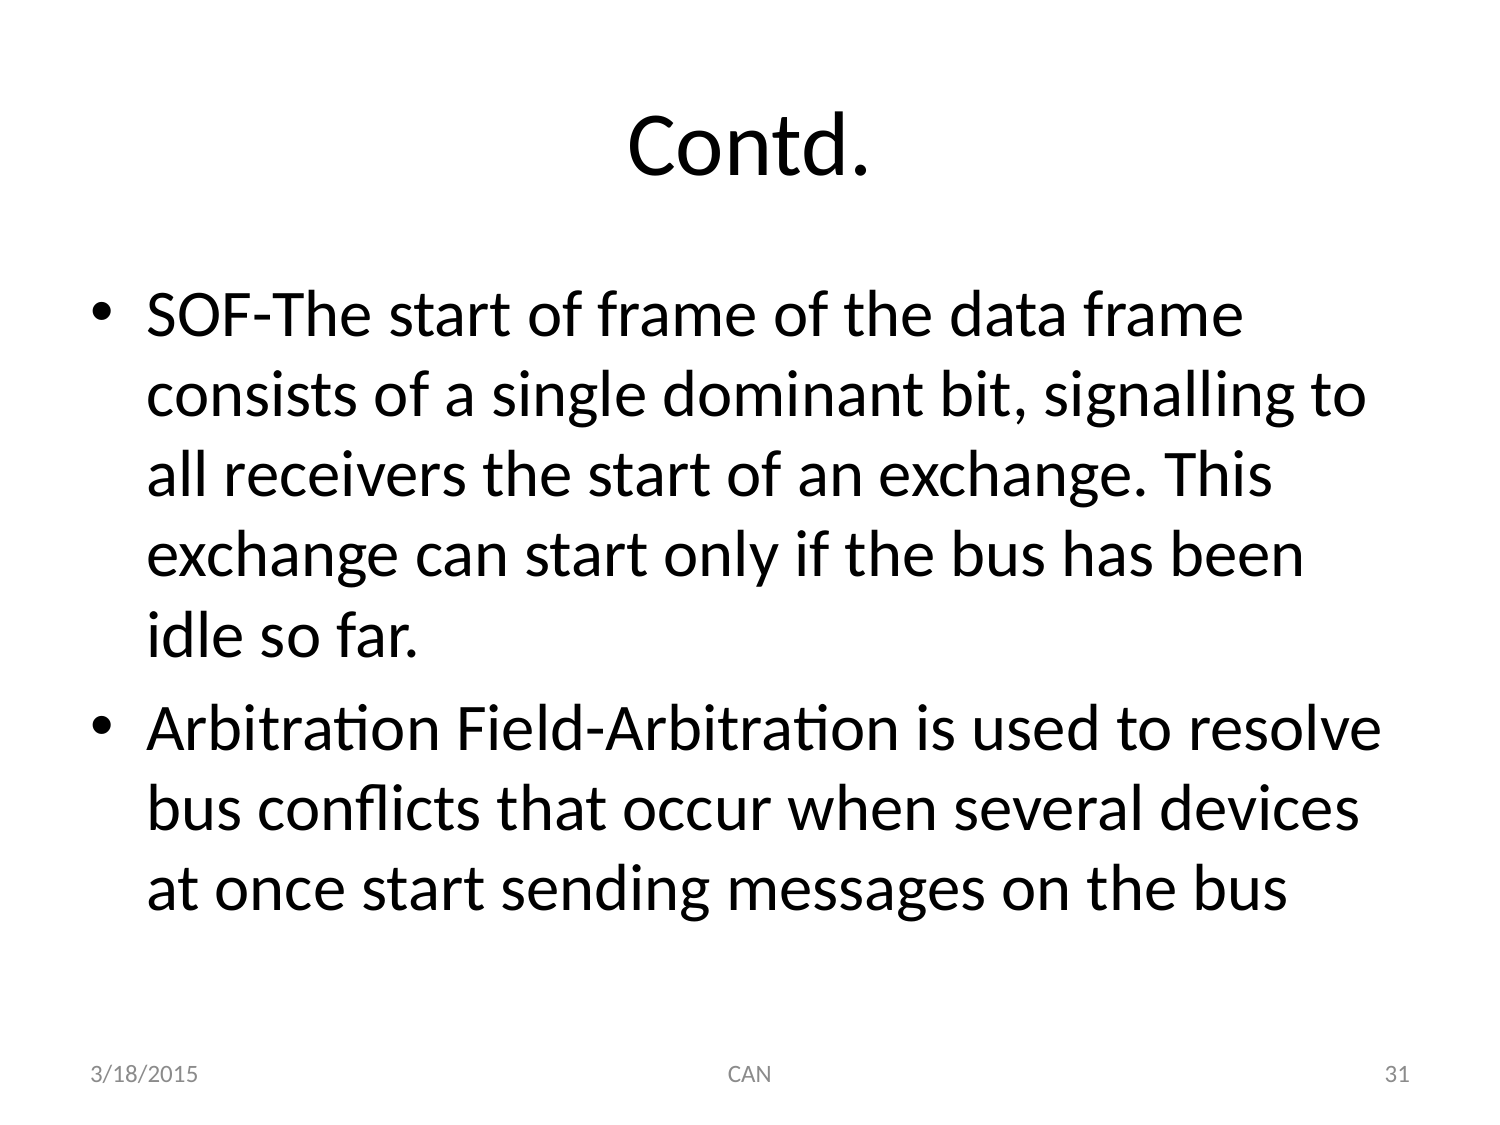

# Contd.
SOF-The start of frame of the data frame consists of a single dominant bit, signalling to all receivers the start of an exchange. This exchange can start only if the bus has been idle so far.
Arbitration Field-Arbitration is used to resolve bus conflicts that occur when several devices at once start sending messages on the bus
3/18/2015
CAN
31